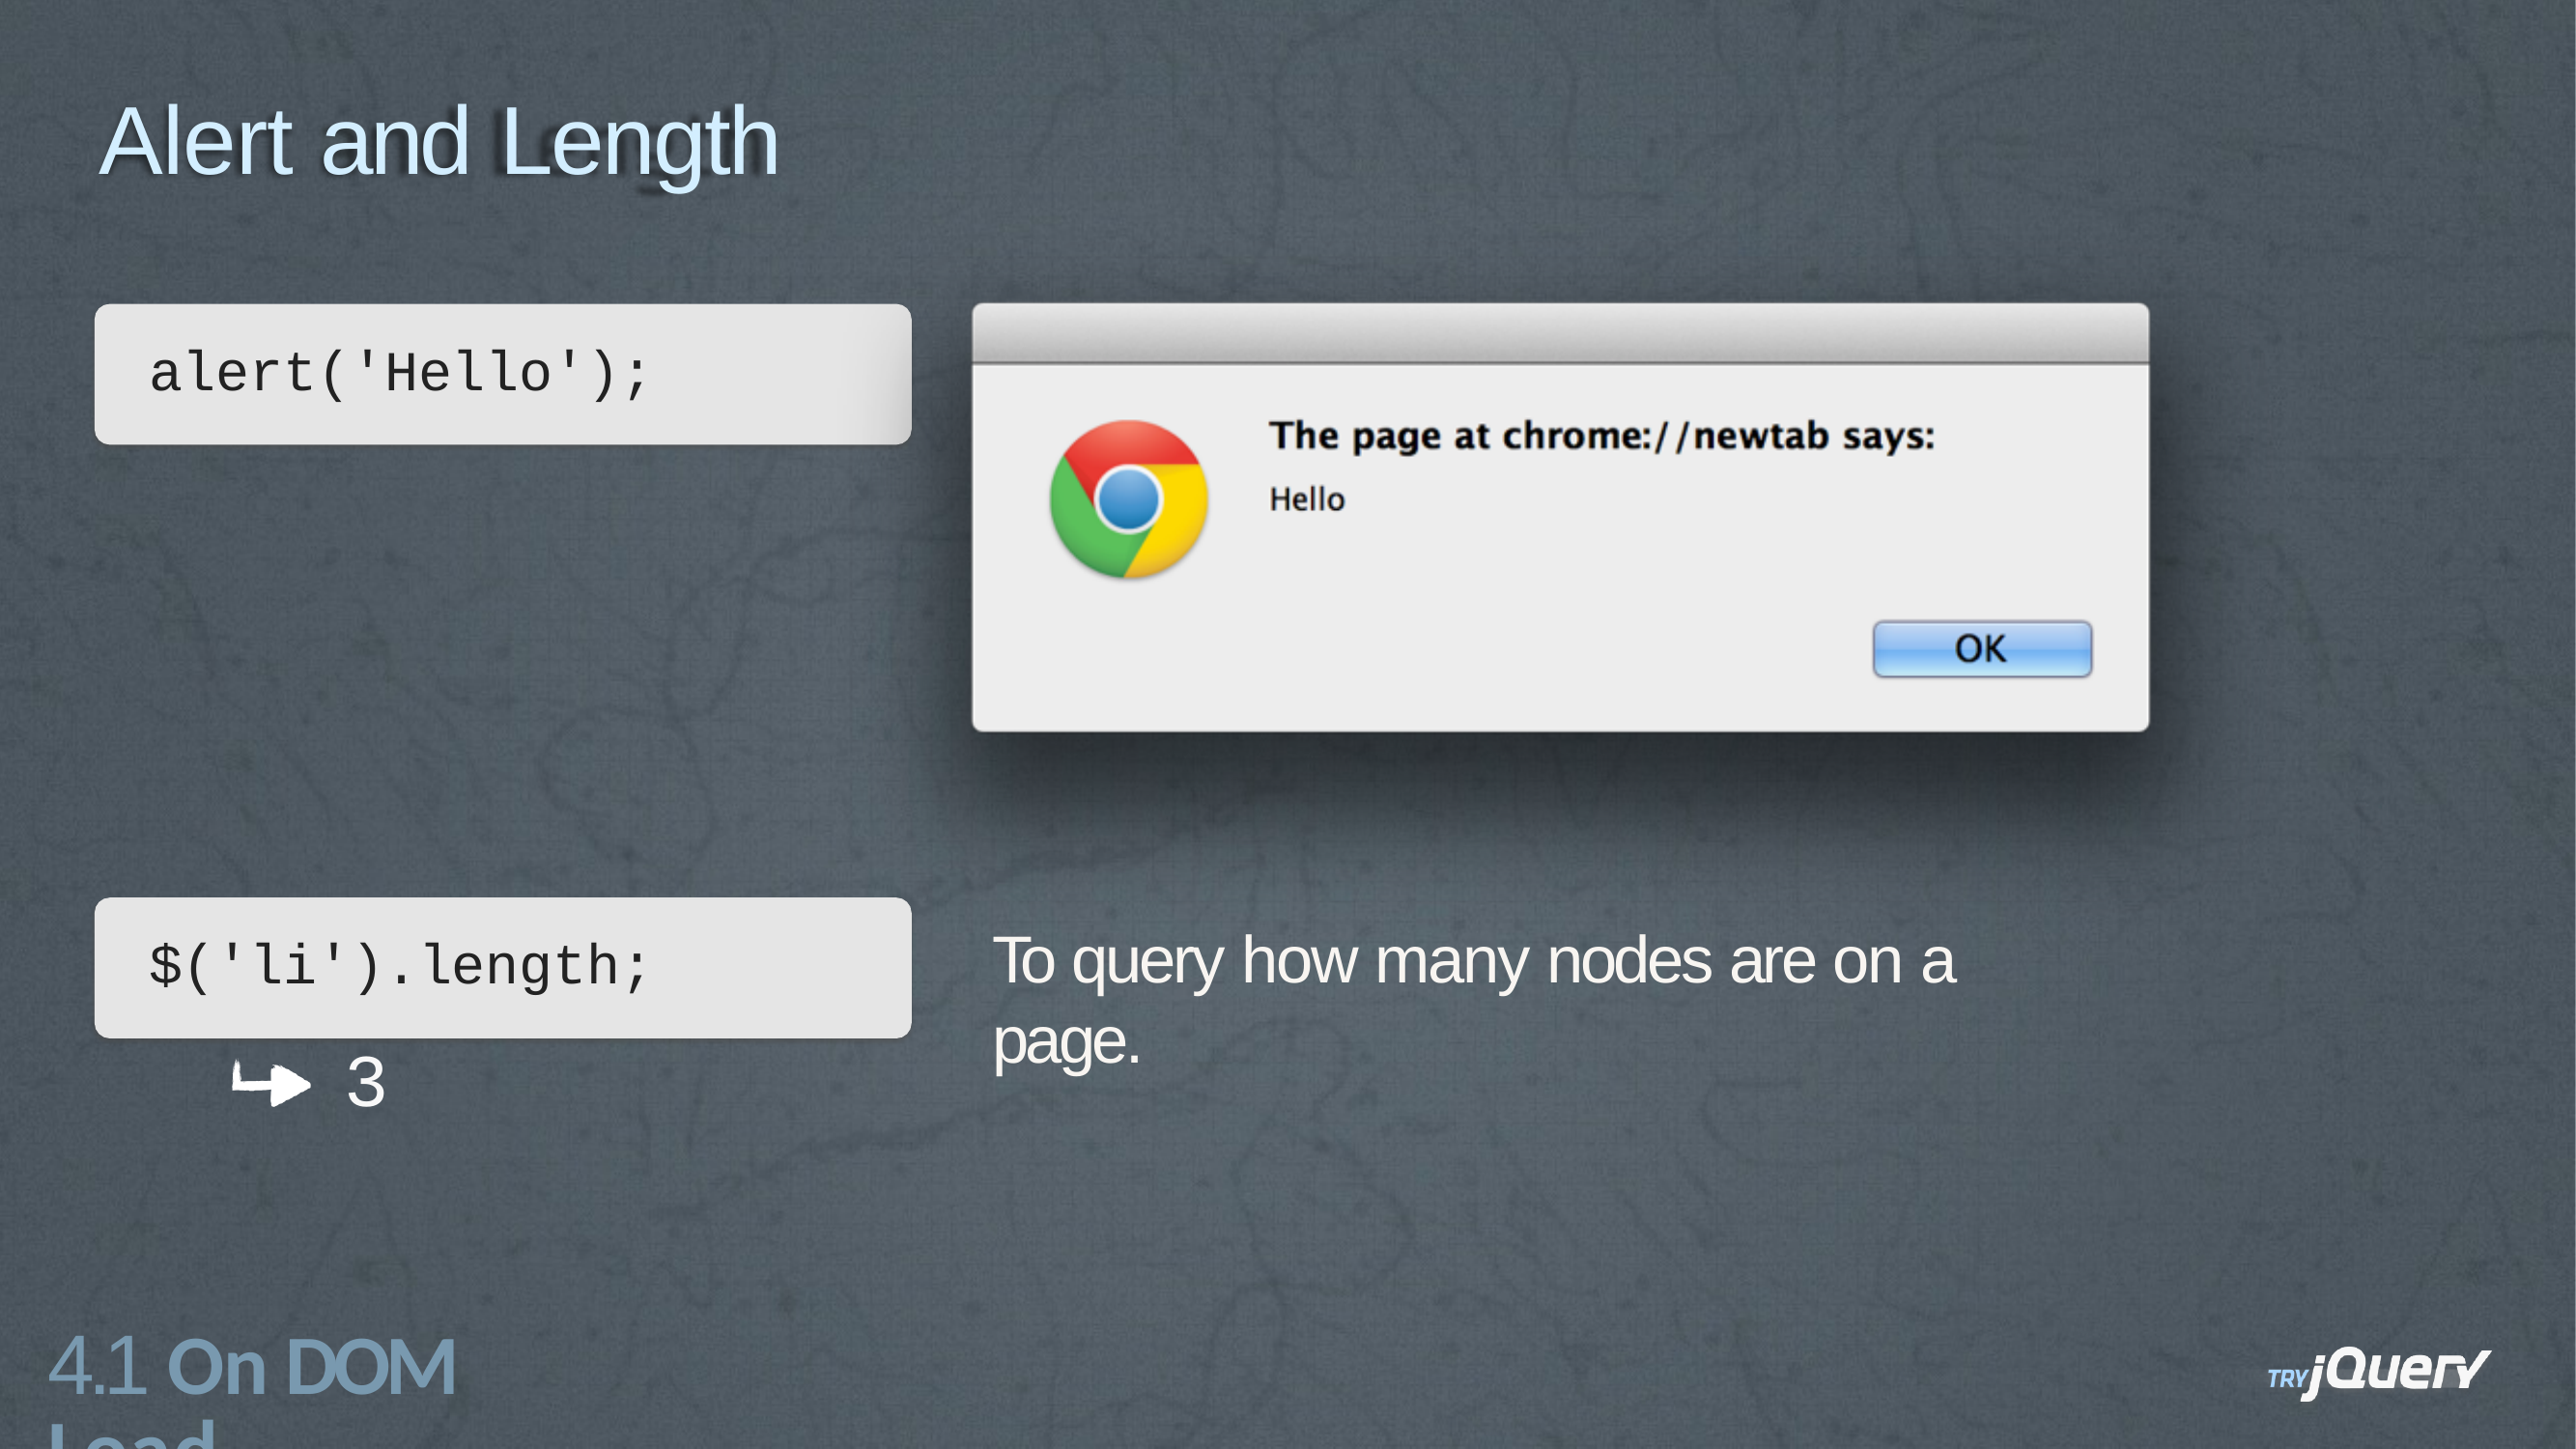

# Alert and Length

alert('Hello');

To query how many nodes are on a page.
$('li').length;
3

4.1 On DOM Load